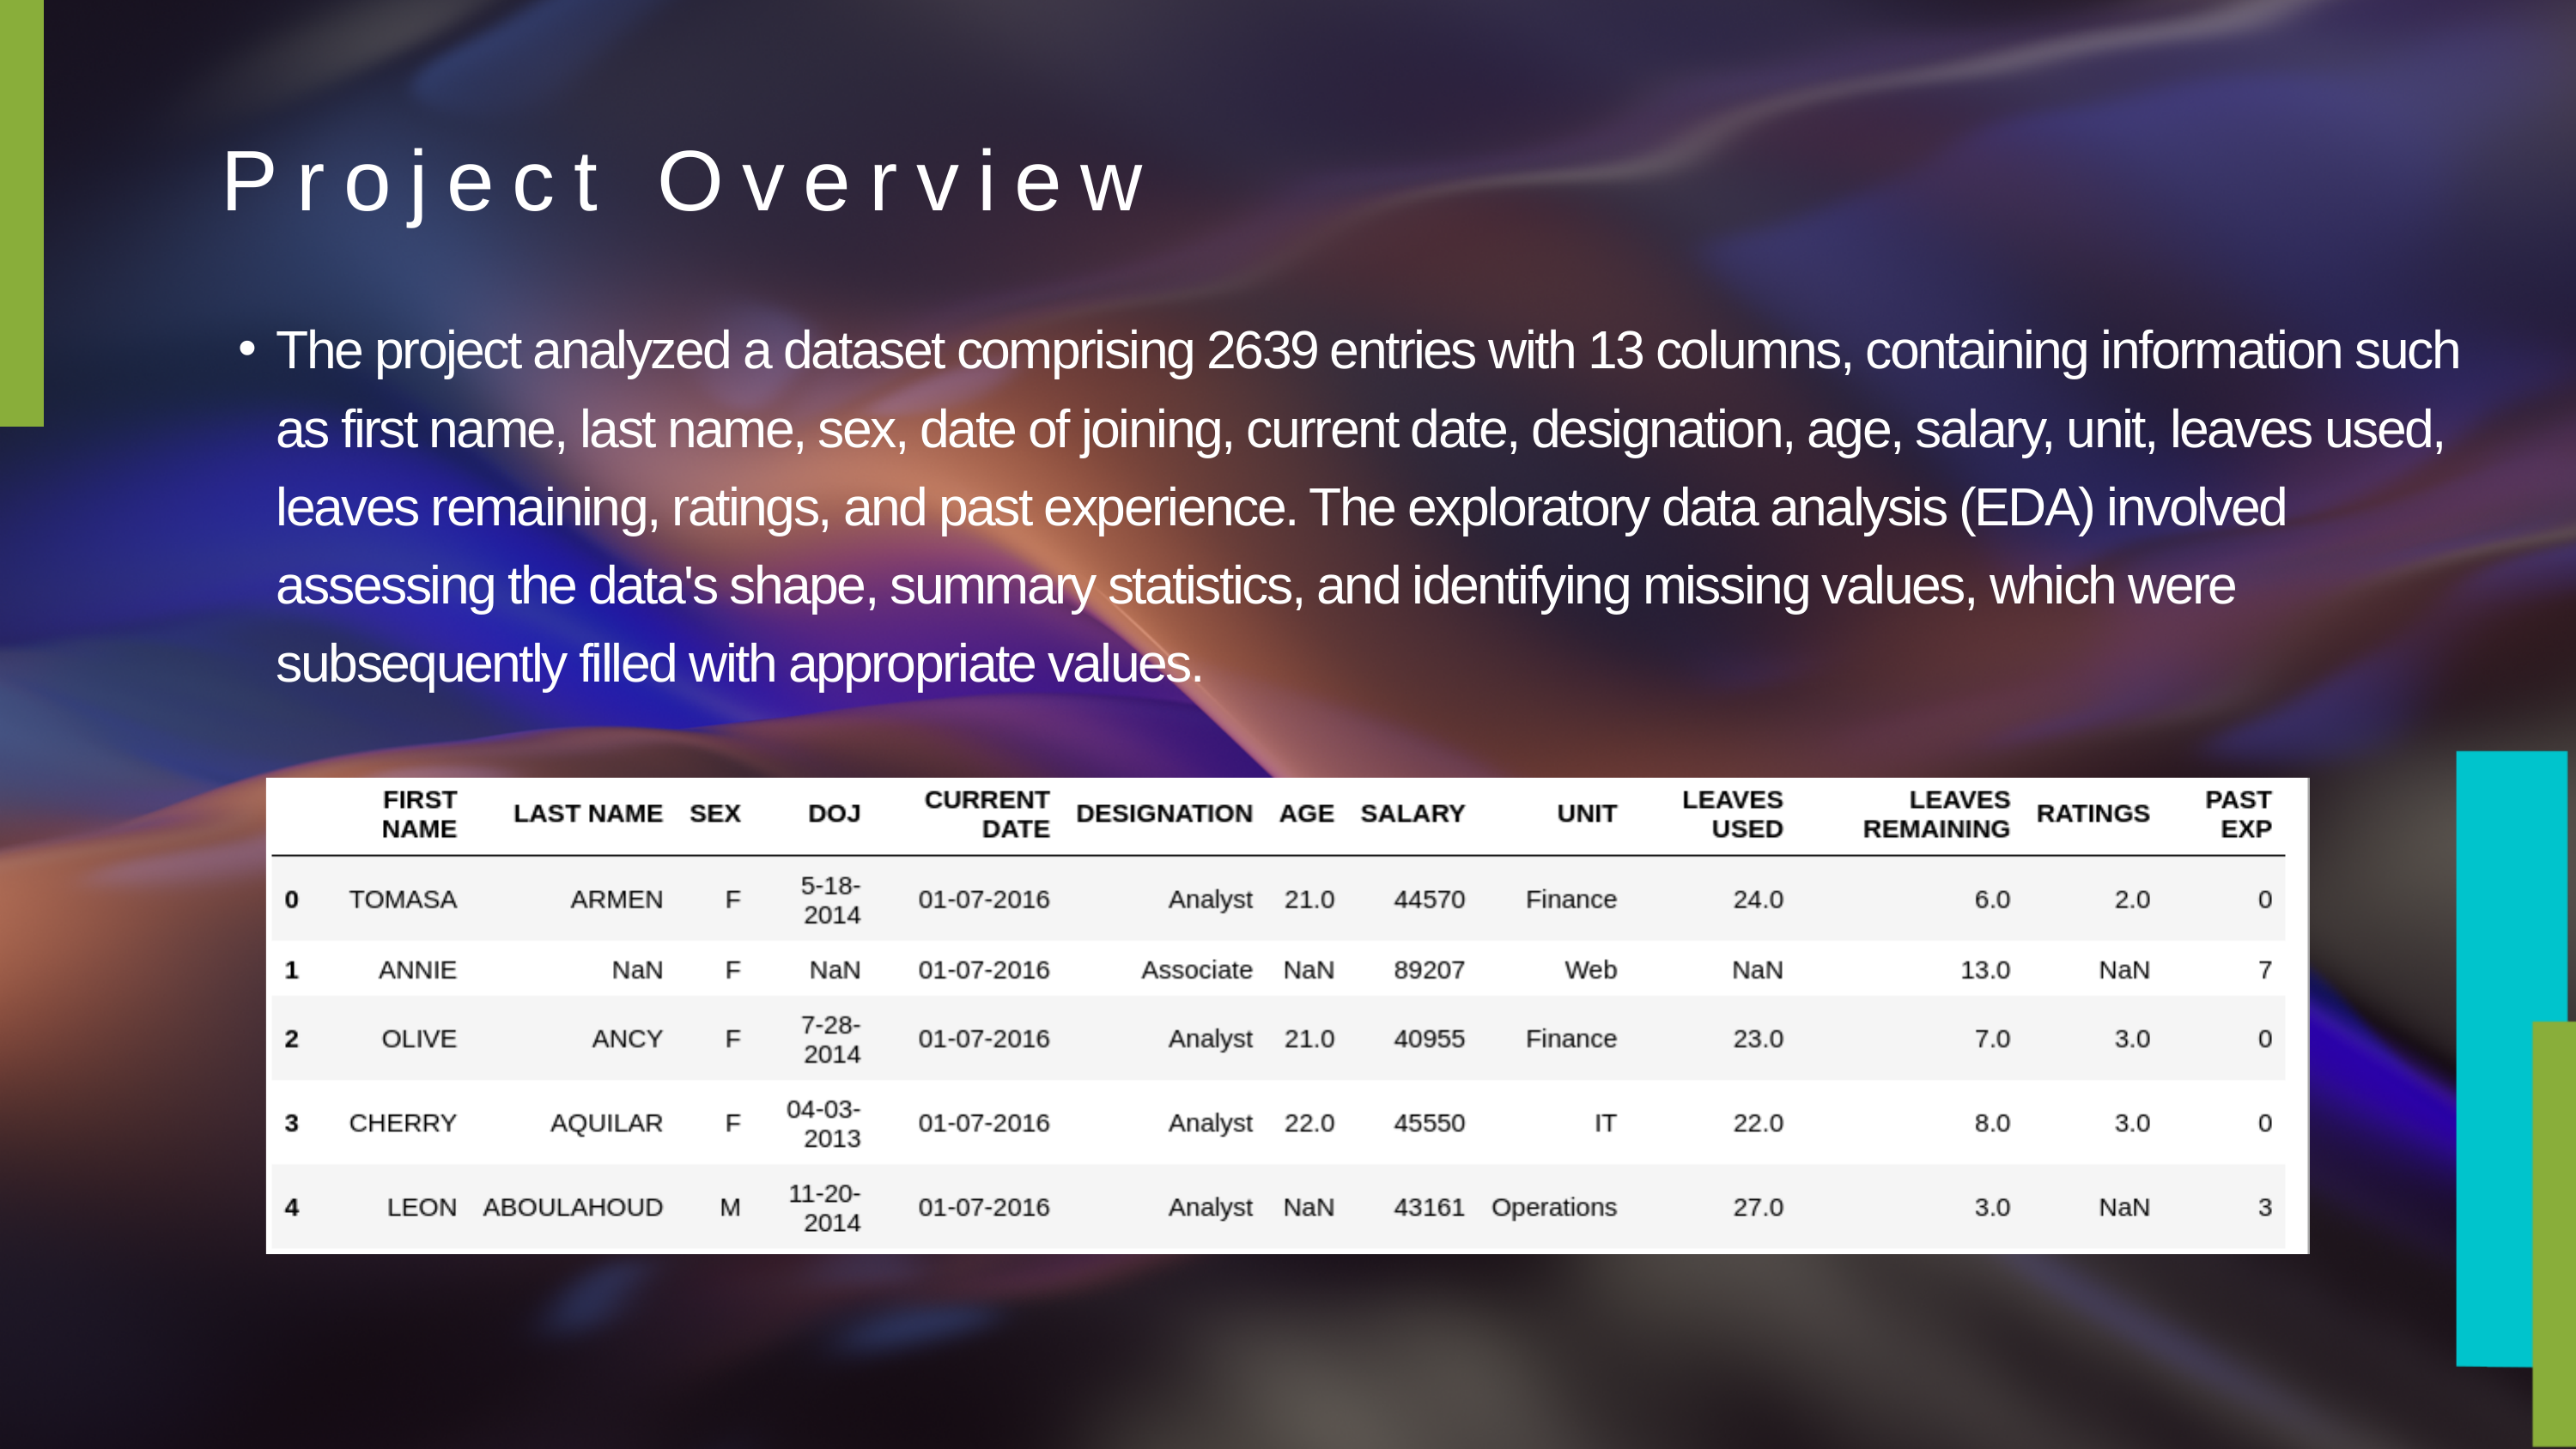

Project Overview
The project analyzed a dataset comprising 2639 entries with 13 columns, containing information such as first name, last name, sex, date of joining, current date, designation, age, salary, unit, leaves used, leaves remaining, ratings, and past experience. The exploratory data analysis (EDA) involved assessing the data's shape, summary statistics, and identifying missing values, which were subsequently filled with appropriate values.